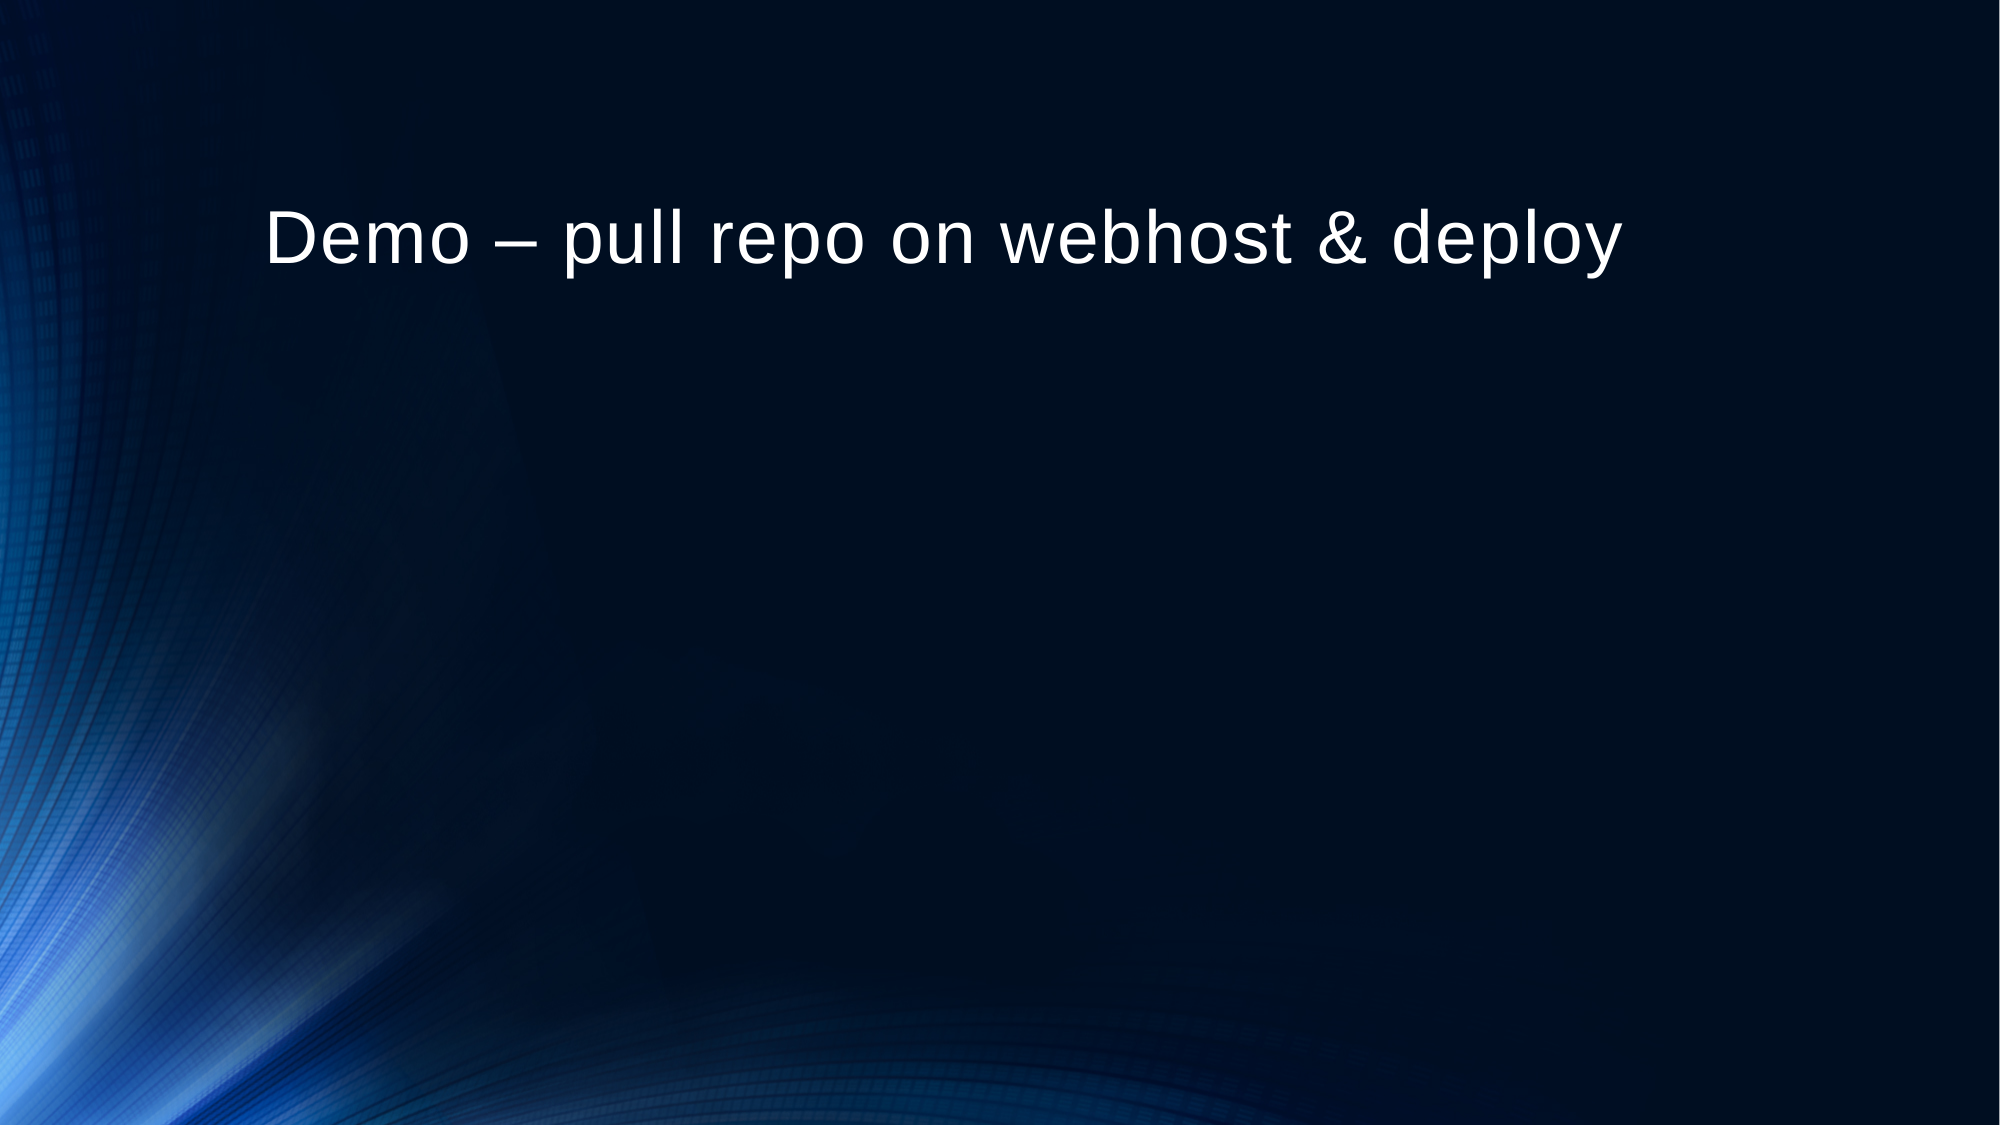

# Demo – pull repo on webhost & deploy